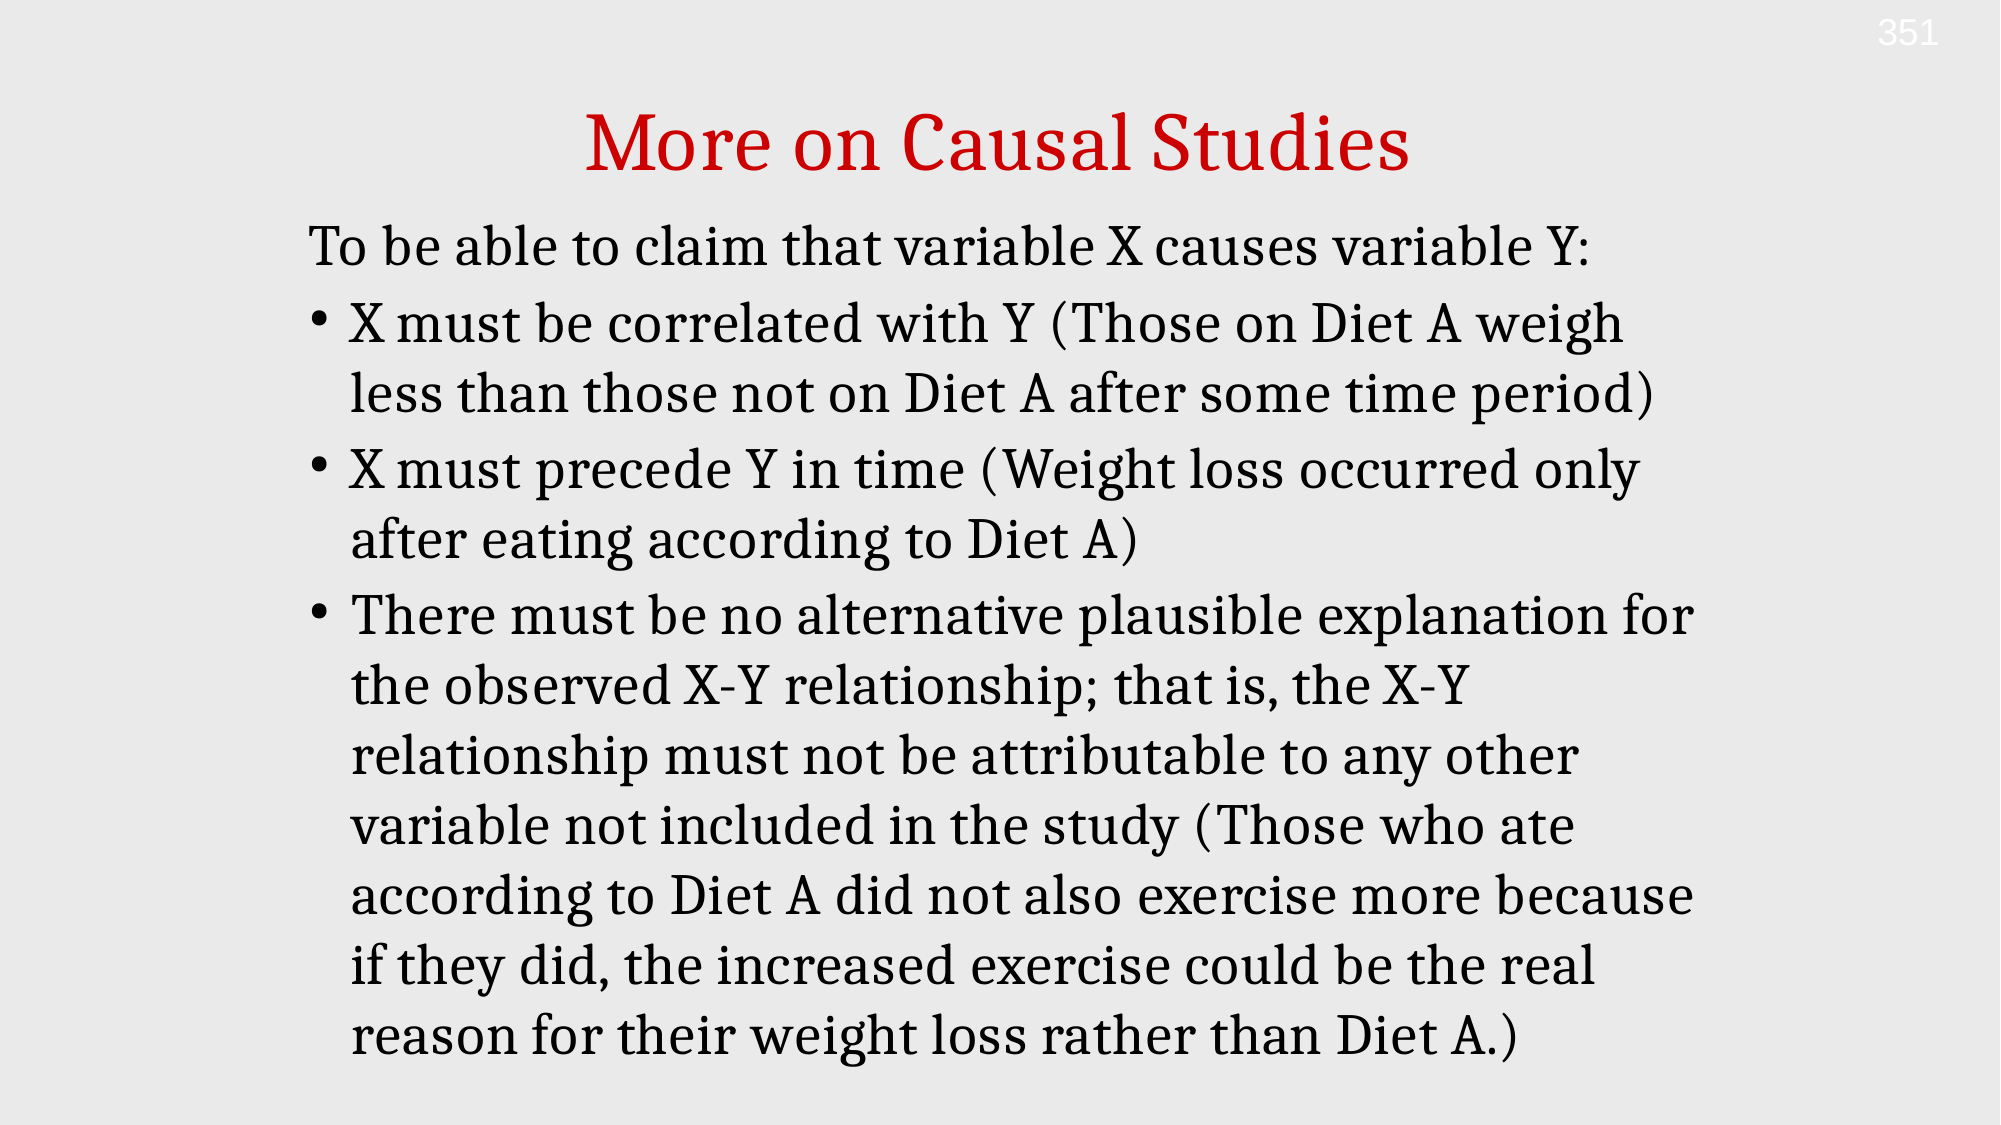

351
# More on Causal Studies
To be able to claim that variable X causes variable Y:
X must be correlated with Y (Those on Diet A weigh less than those not on Diet A after some time period)
X must precede Y in time (Weight loss occurred only after eating according to Diet A)
There must be no alternative plausible explanation for the observed X-Y relationship; that is, the X-Y relationship must not be attributable to any other variable not included in the study (Those who ate according to Diet A did not also exercise more because if they did, the increased exercise could be the real reason for their weight loss rather than Diet A.)